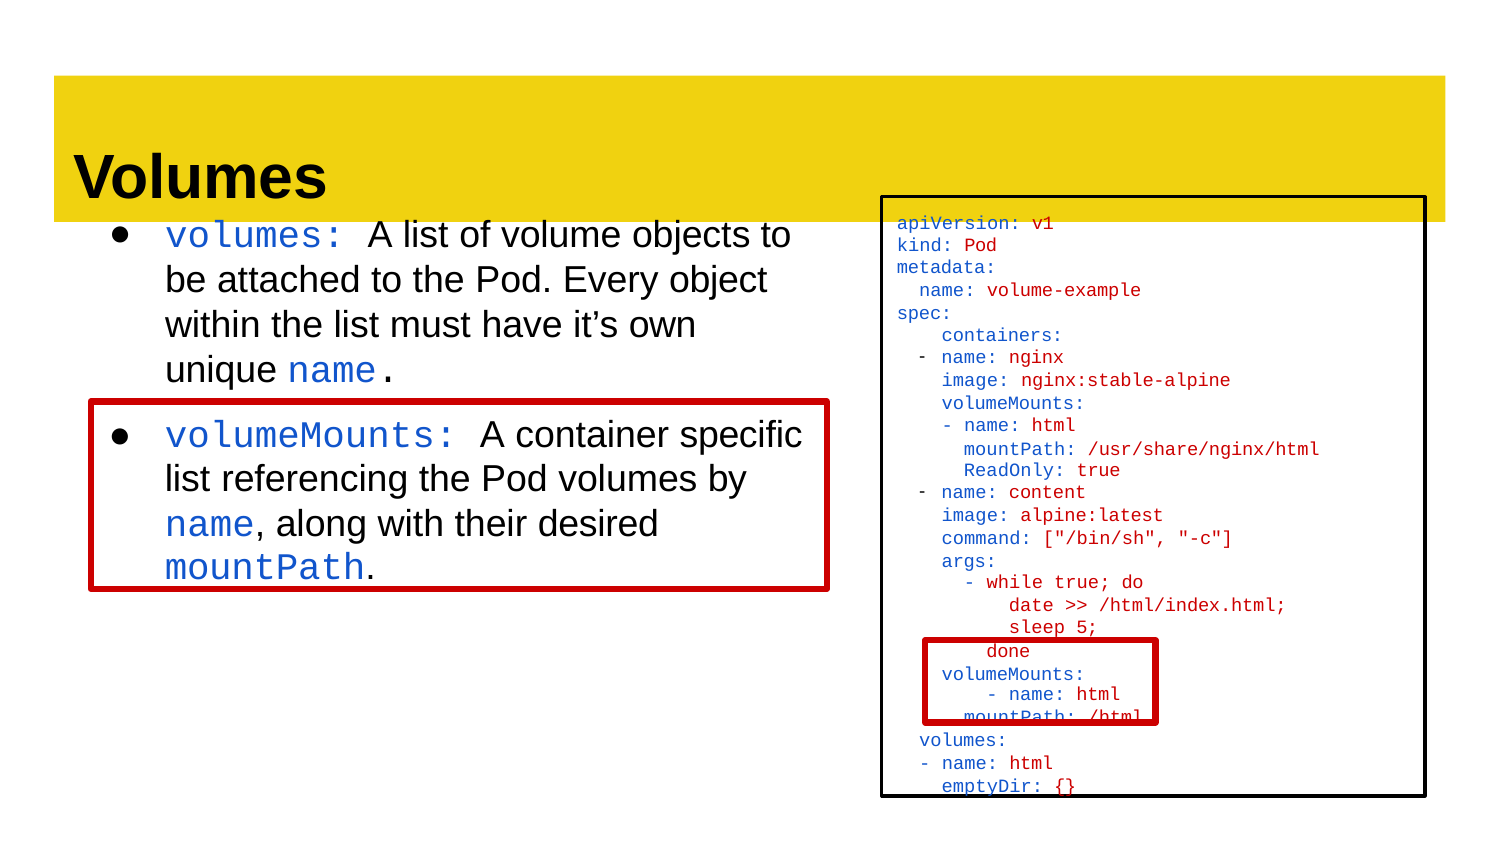

# Volumes
apiVersion: v1 kind: Pod metadata:
name: volume-example spec:
containers:
name: nginx
image: nginx:stable-alpine volumeMounts:
- name: html
mountPath: /usr/share/nginx/html ReadOnly: true
name: content
image: alpine:latest command: ["/bin/sh", "-c"] args:
- while true; do
date >> /html/index.html; sleep 5;
done volumeMounts:
- name: html
mountPath: /html volumes:
- name: html emptyDir: {}
volumes: A list of volume objects to be attached to the Pod. Every object within the list must have it’s own unique name.
volumeMounts: A container specific list referencing the Pod volumes by name, along with their desired mountPath.